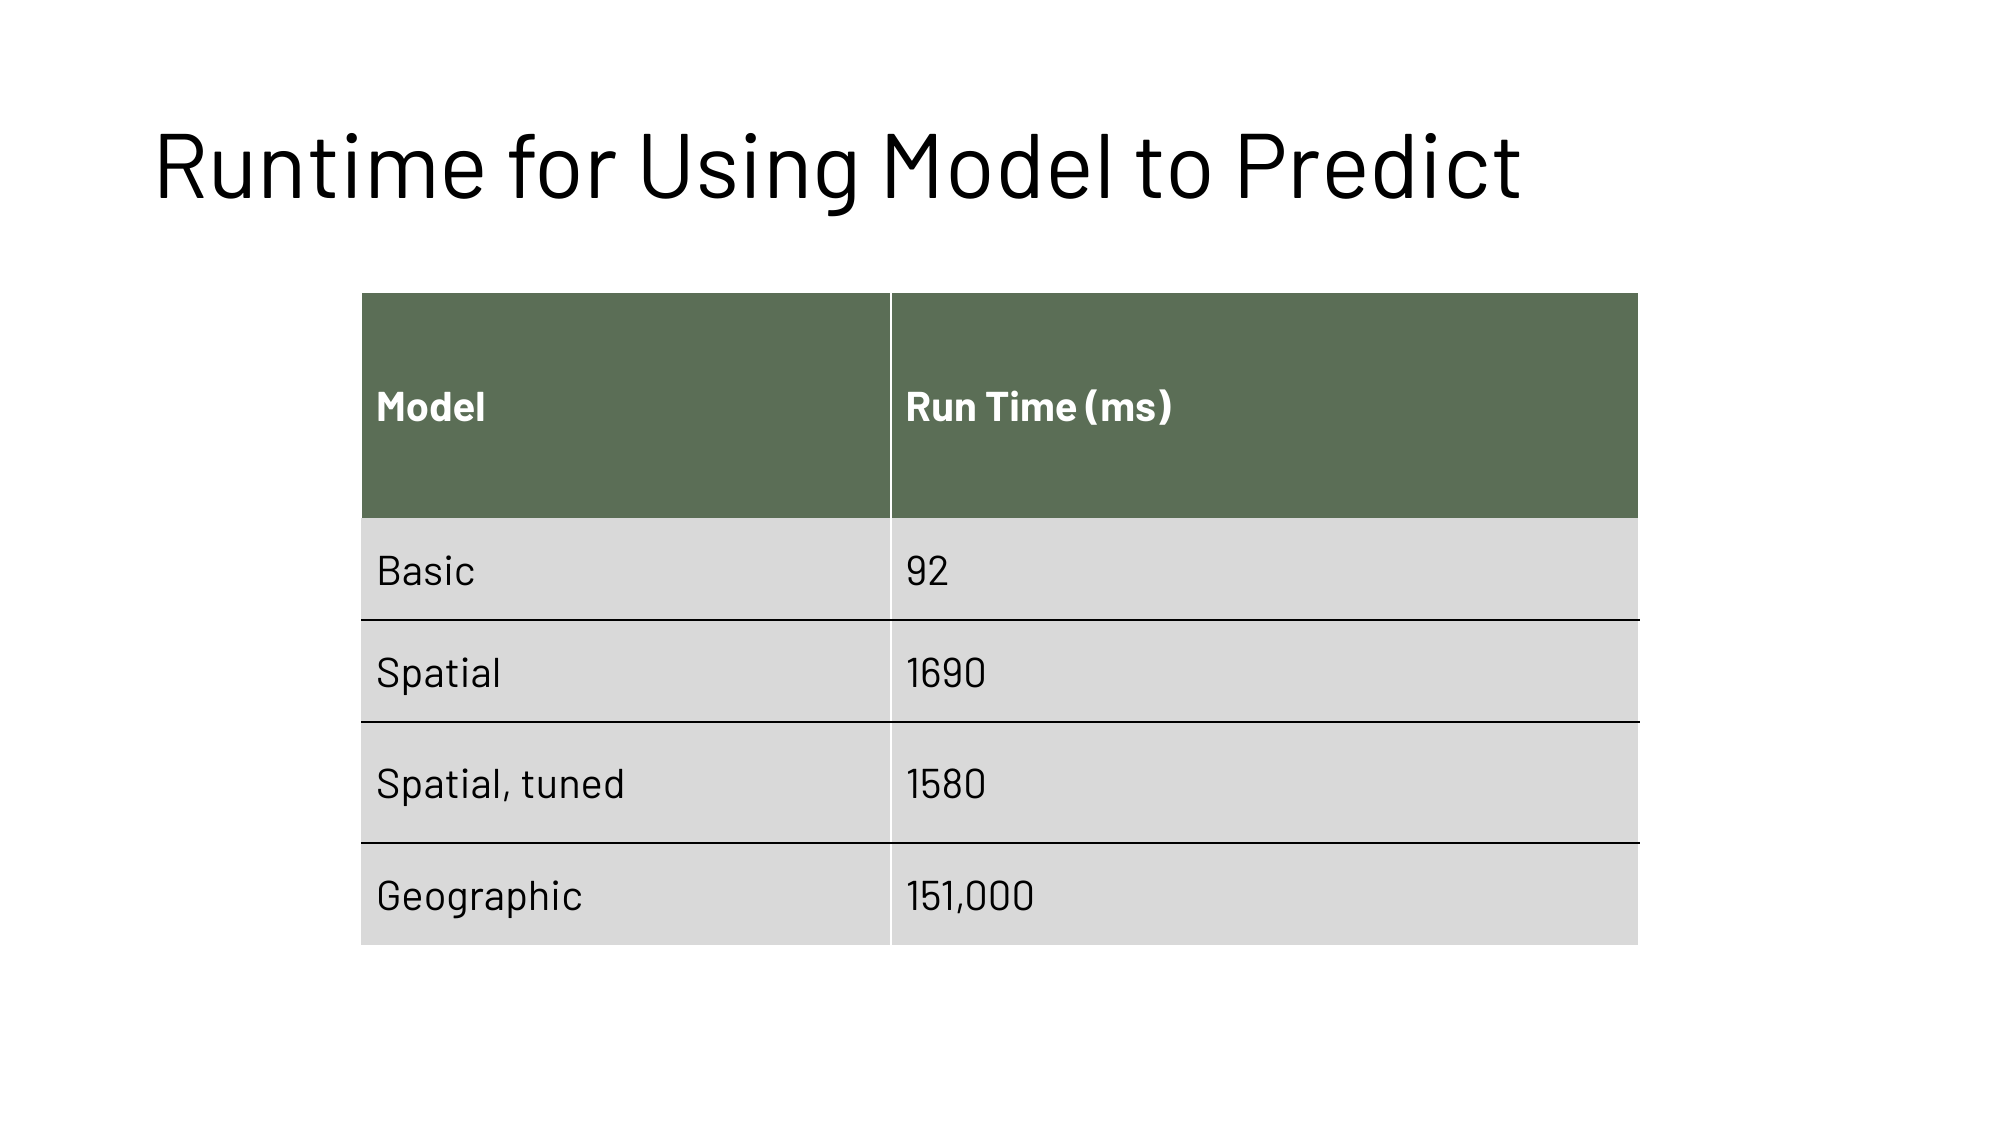

# Runtime for Using Model to Predict
| Model | Run Time (ms) |
| --- | --- |
| Basic | 92 |
| Spatial | 1690 |
| Spatial, tuned | 1580 |
| Geographic | 151,000 |